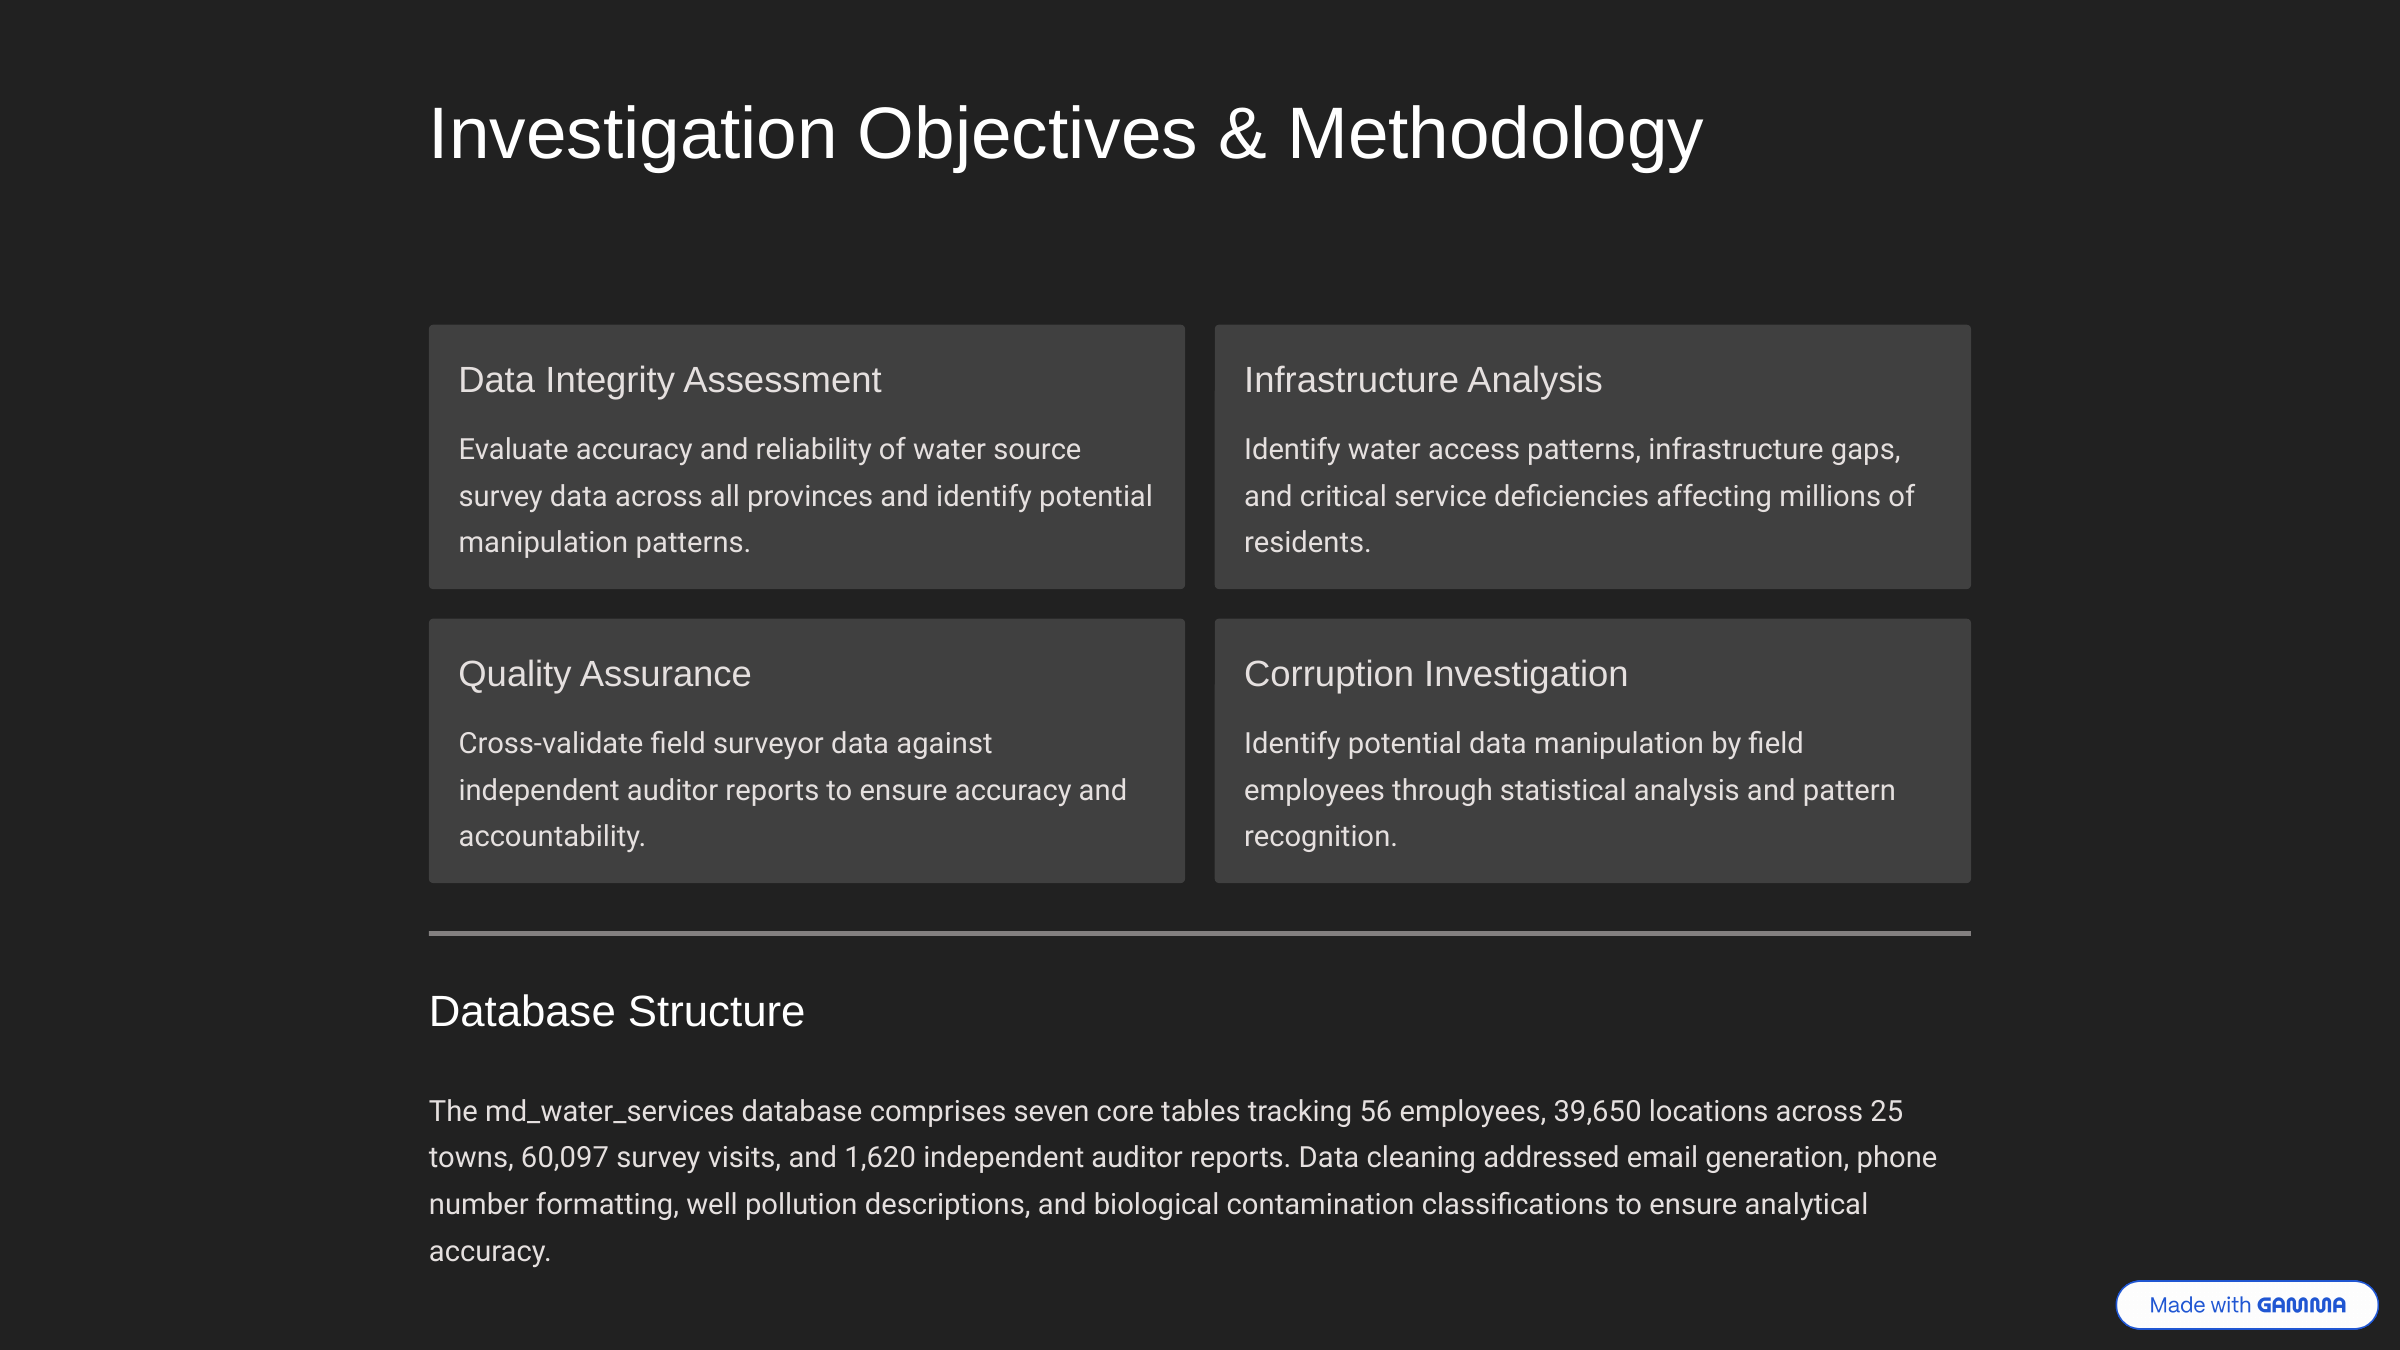

Investigation Objectives & Methodology

Data Integrity Assessment
Infrastructure Analysis
Evaluate accuracy and reliability of water source survey data across all provinces and identify potential manipulation patterns.
Identify water access patterns, infrastructure gaps, and critical service deficiencies affecting millions of residents.

Quality Assurance
Corruption Investigation
Cross-validate field surveyor data against independent auditor reports to ensure accuracy and accountability.
Identify potential data manipulation by field employees through statistical analysis and pattern recognition.

Database Structure
The md_water_services database comprises seven core tables tracking 56 employees, 39,650 locations across 25 towns, 60,097 survey visits, and 1,620 independent auditor reports. Data cleaning addressed email generation, phone number formatting, well pollution descriptions, and biological contamination classifications to ensure analytical accuracy.